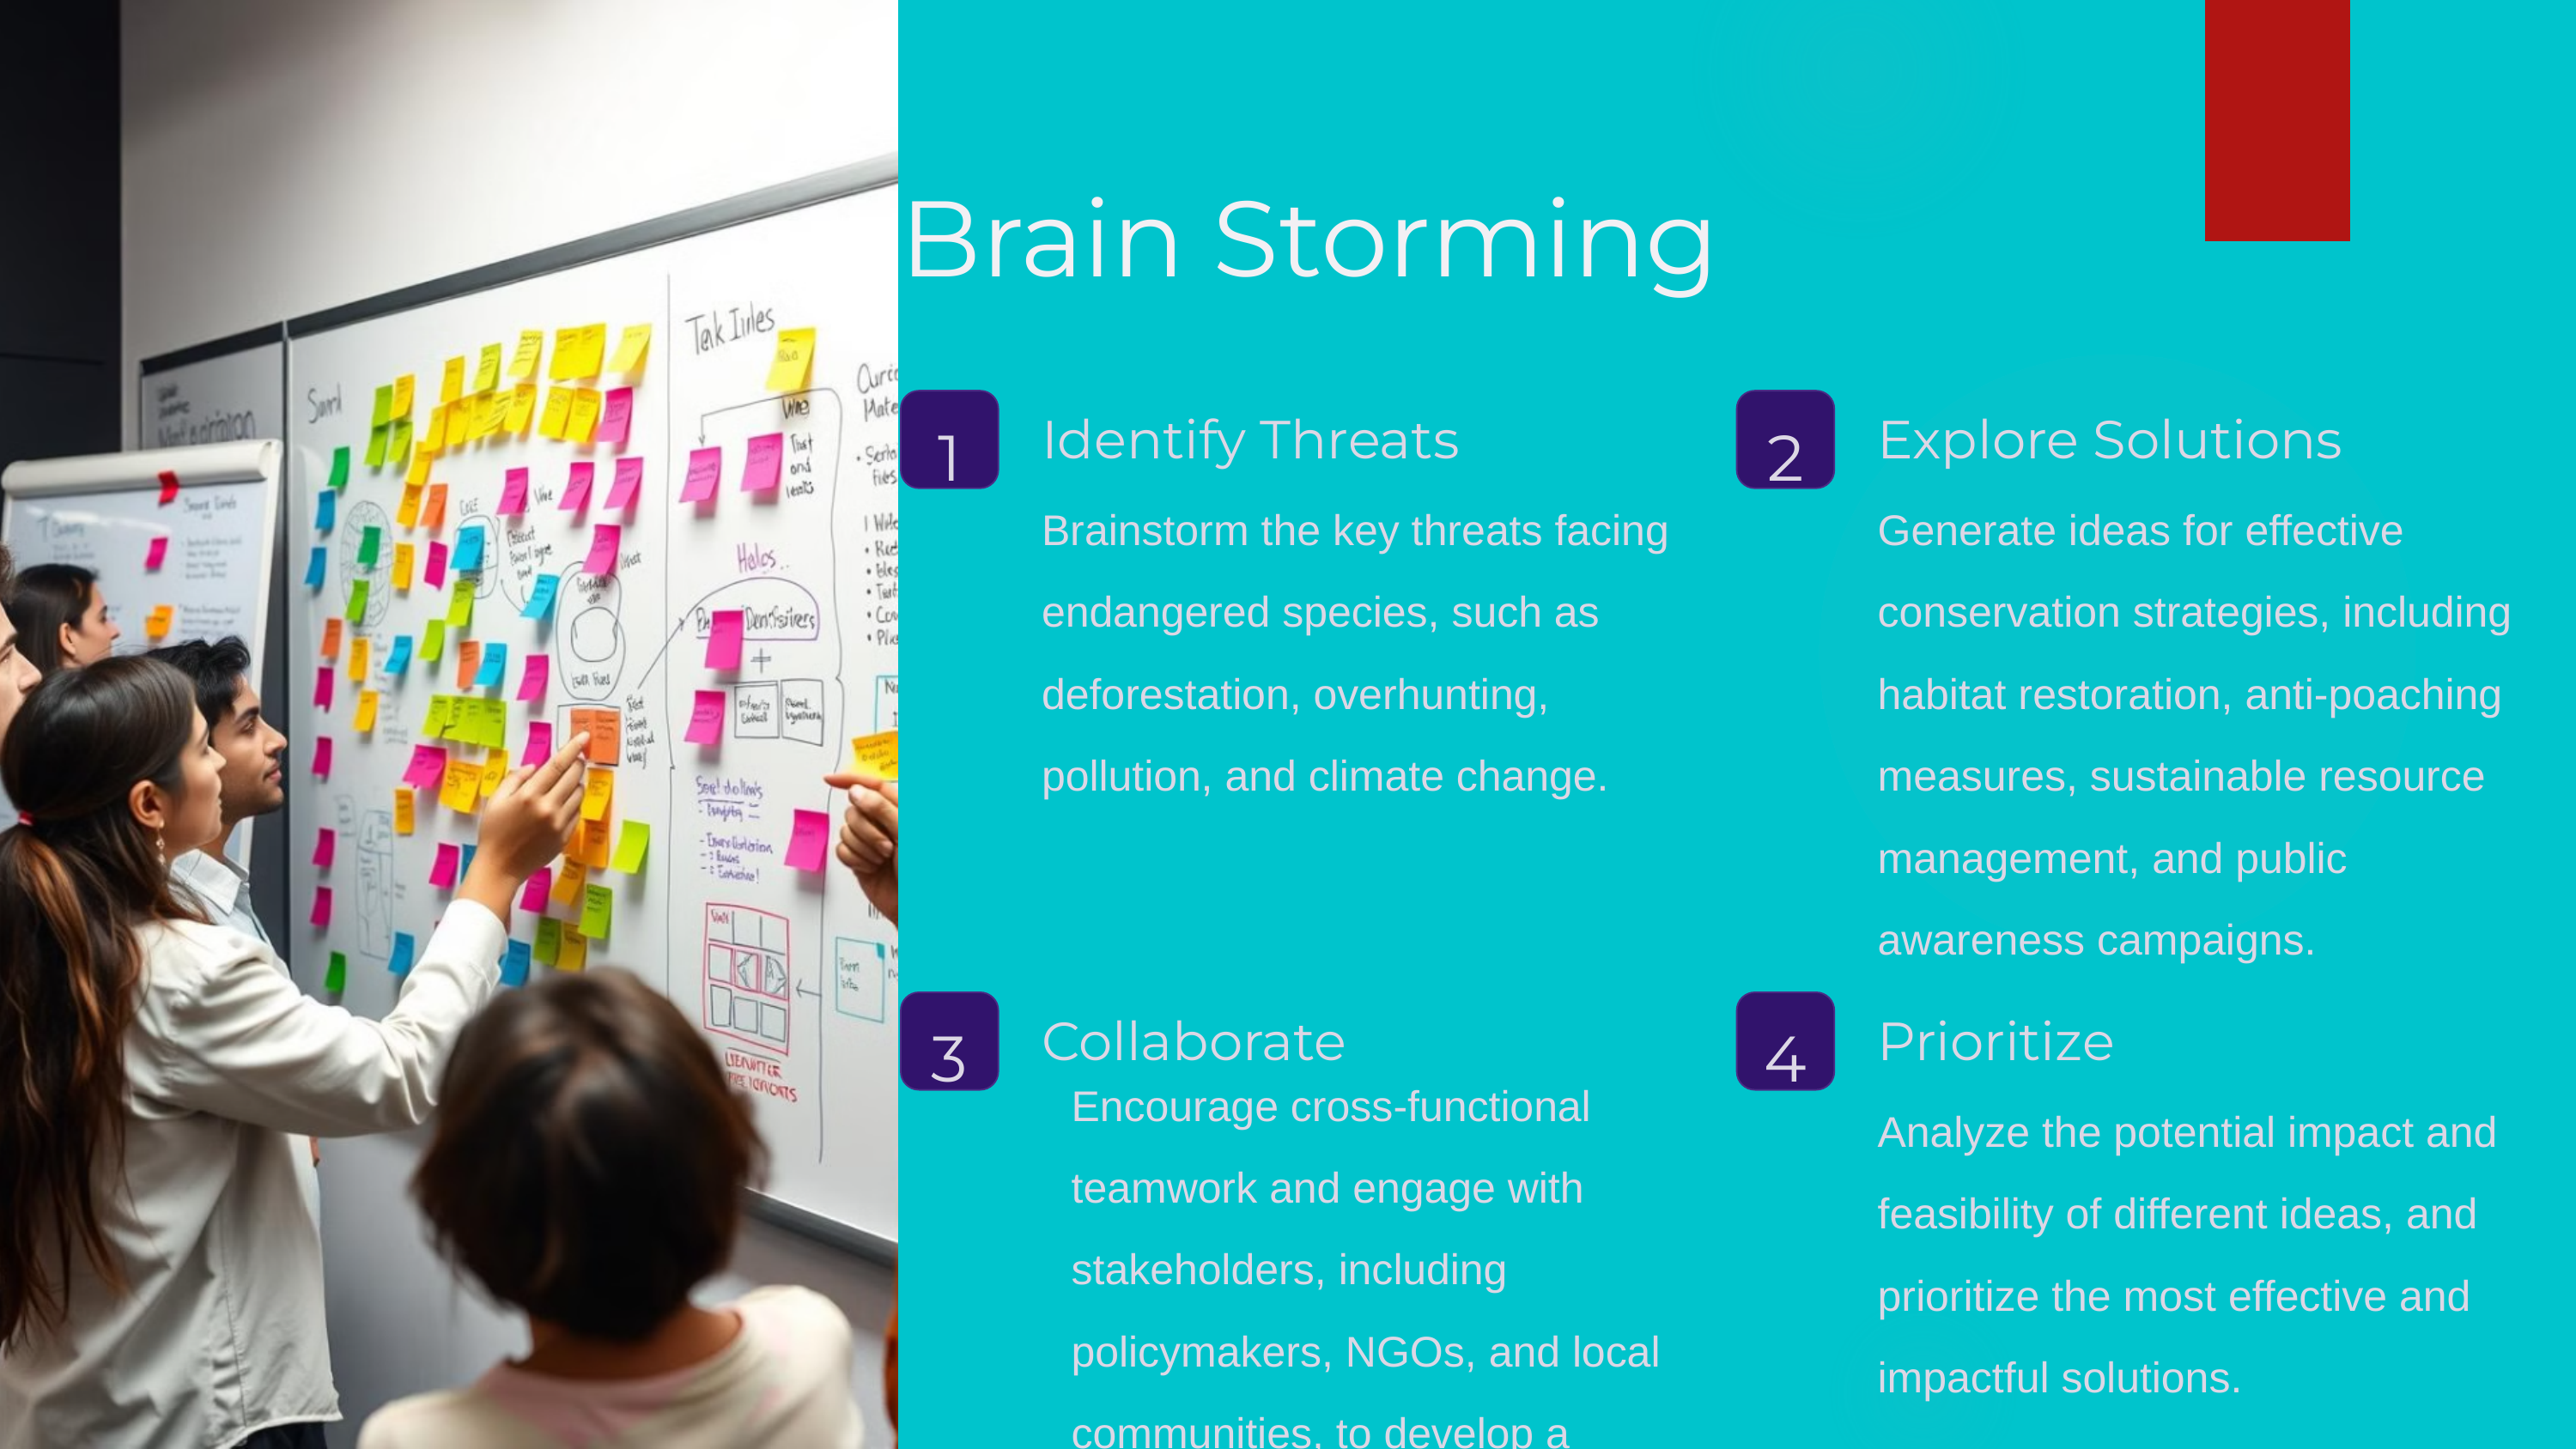

Brain Storming

Identify Threats
Explore Solutions

1
2
Brainstorm the key threats facing endangered species, such as deforestation, overhunting, pollution, and climate change.
Generate ideas for effective conservation strategies, including habitat restoration, anti-poaching measures, sustainable resource management, and public awareness campaigns.

Collaborate
Prioritize

3
4
Encourage cross-functional teamwork and engage with stakeholders, including policymakers, NGOs, and local communities, to develop a comprehensive action
Analyze the potential impact and feasibility of different ideas, and prioritize the most effective and impactful solutions.